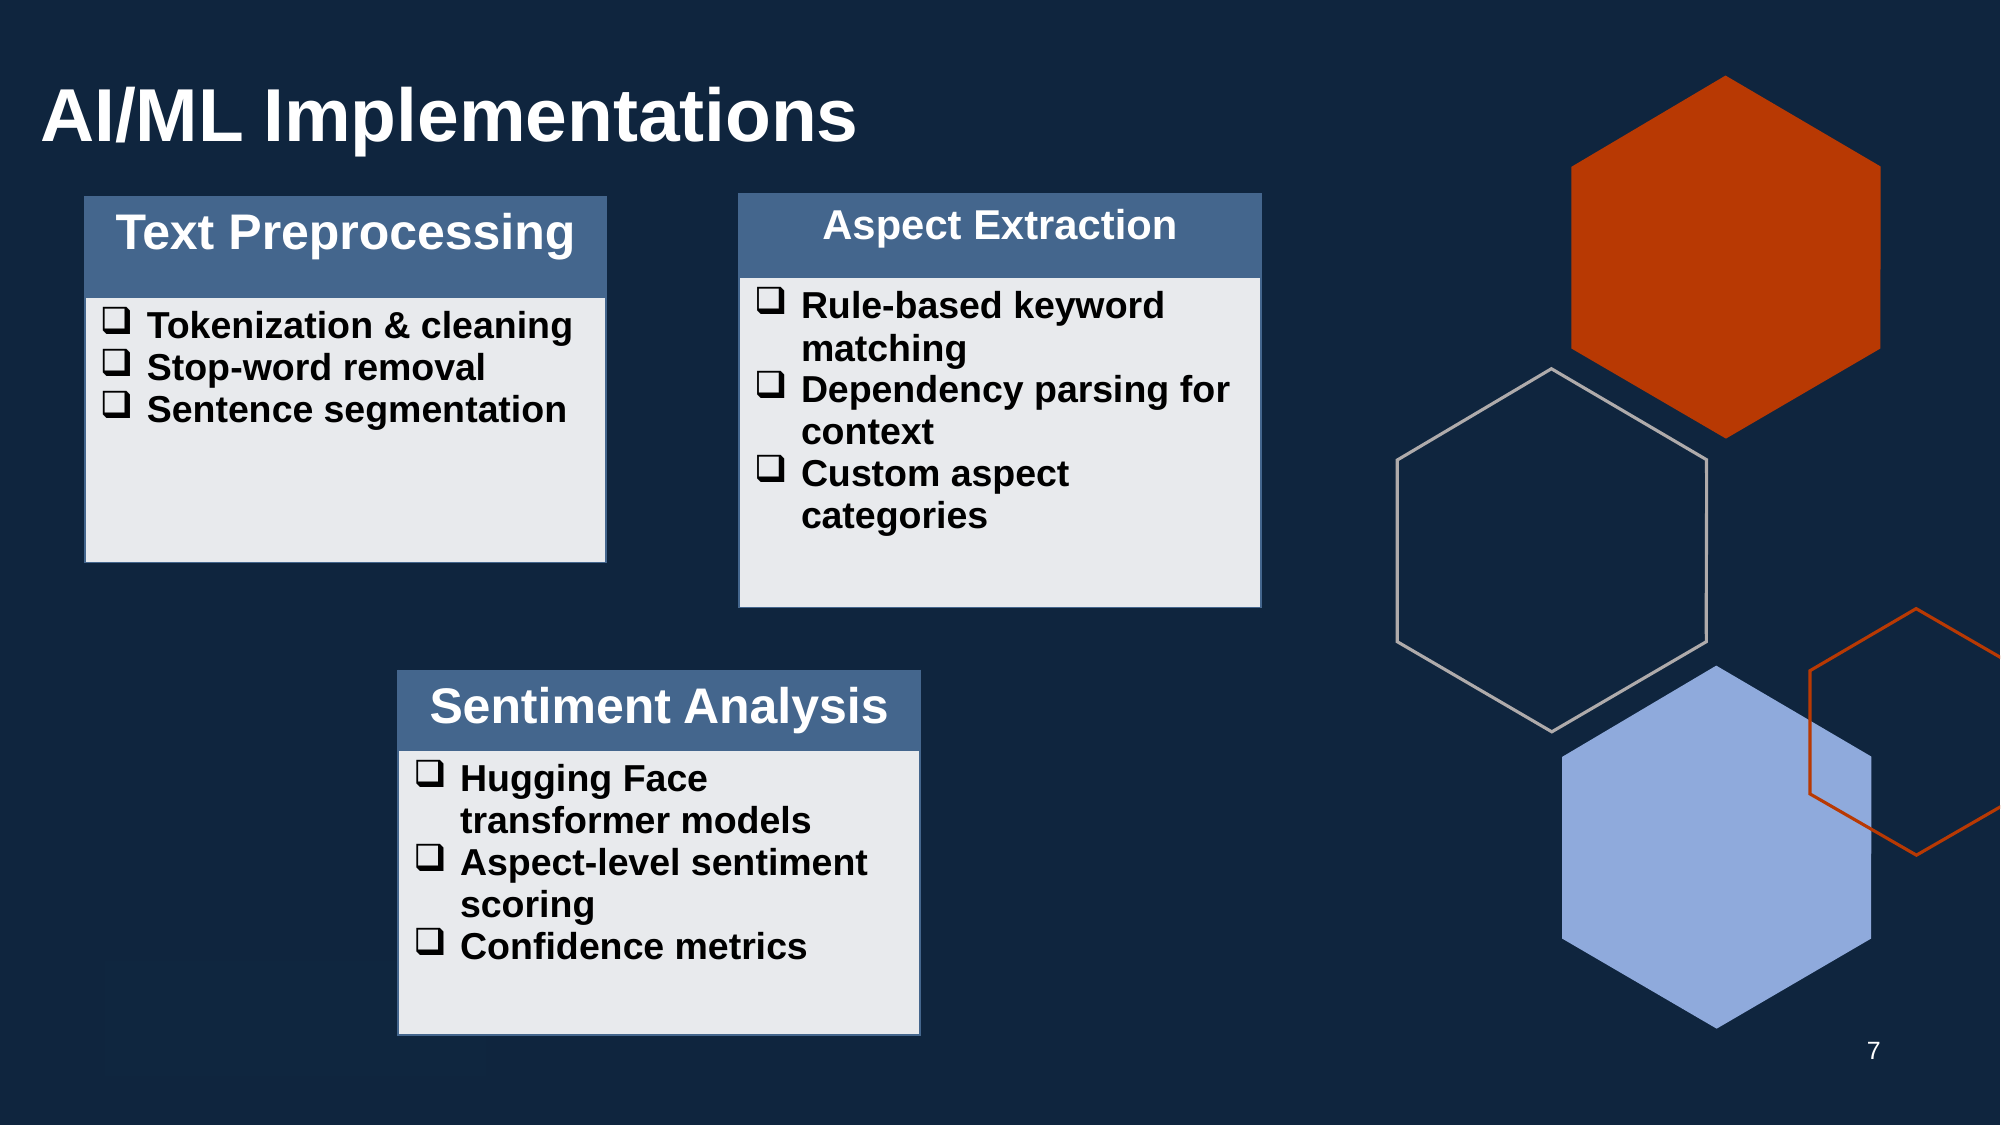

AI/ML Implementations
| Aspect Extraction |
| --- |
| Rule-based keyword matching Dependency parsing for context Custom aspect categories |
| Text Preprocessing |
| --- |
| Tokenization & cleaning Stop-word removal Sentence segmentation |

| Sentiment Analysis |
| --- |
| Hugging Face transformer models Aspect-level sentiment scoring Confidence metrics |

7